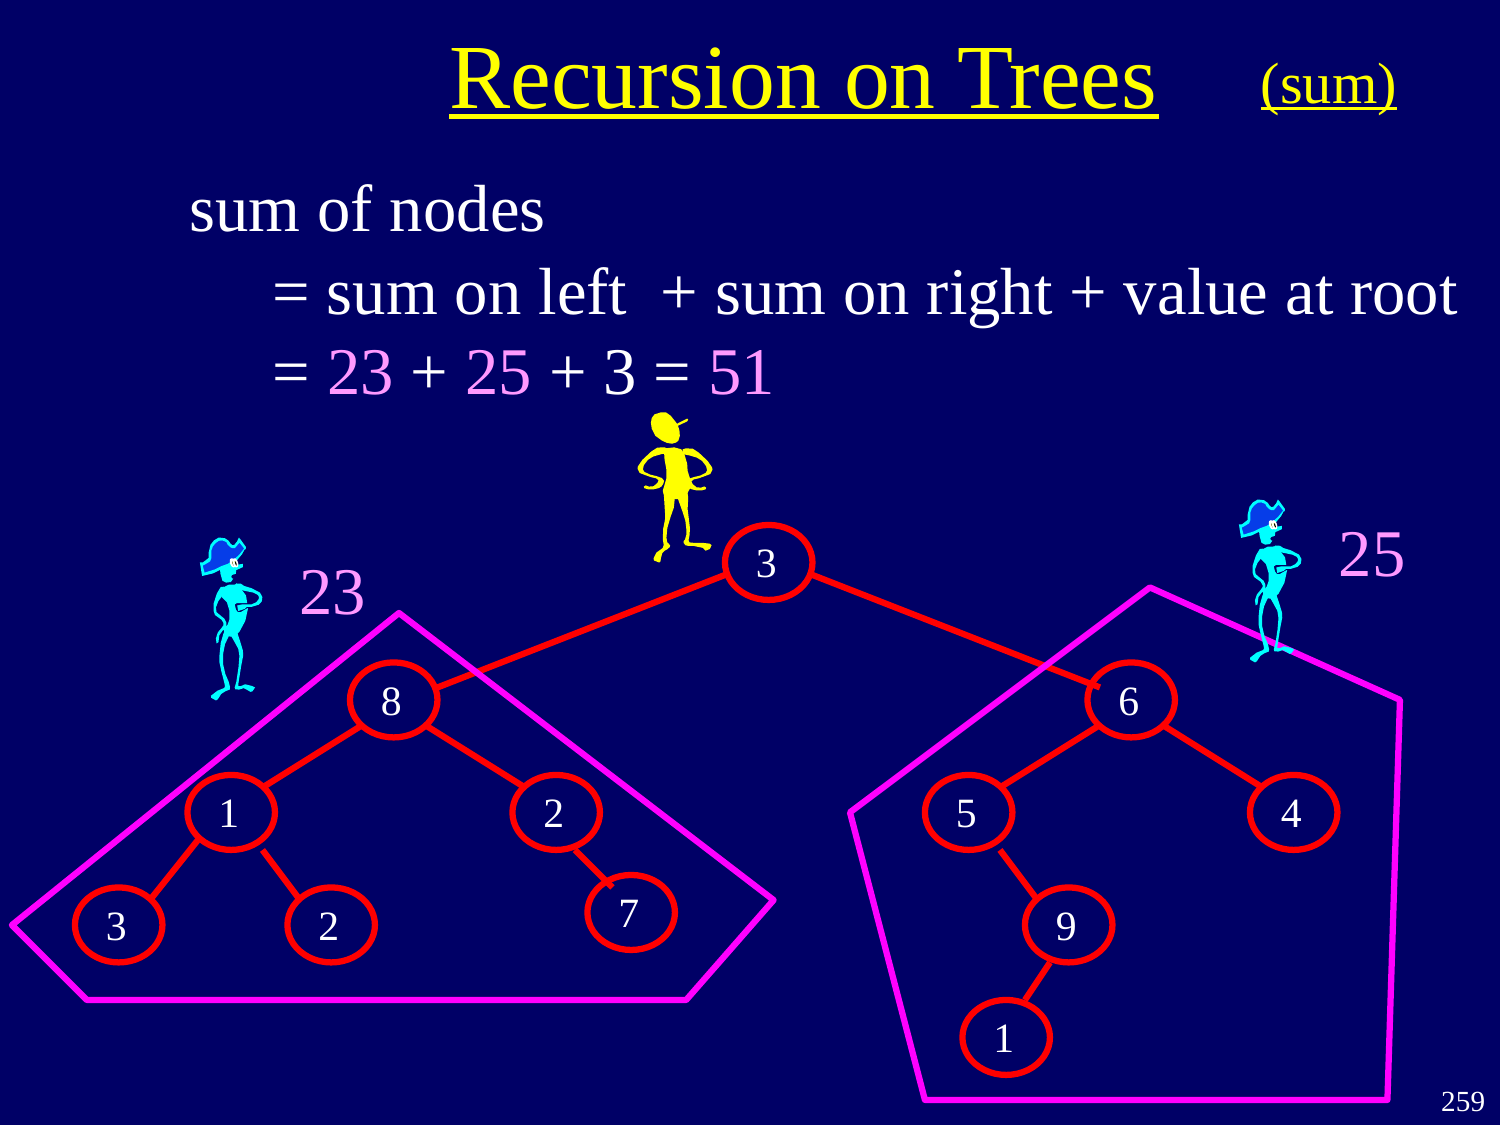

Recursion on Trees
(sum)
sum of nodes
= sum on left  + sum on right + value at root
= 23 + 25 + 3 = 51

25

3

8

6

1

2

5

4

7

3

2

9

1

23